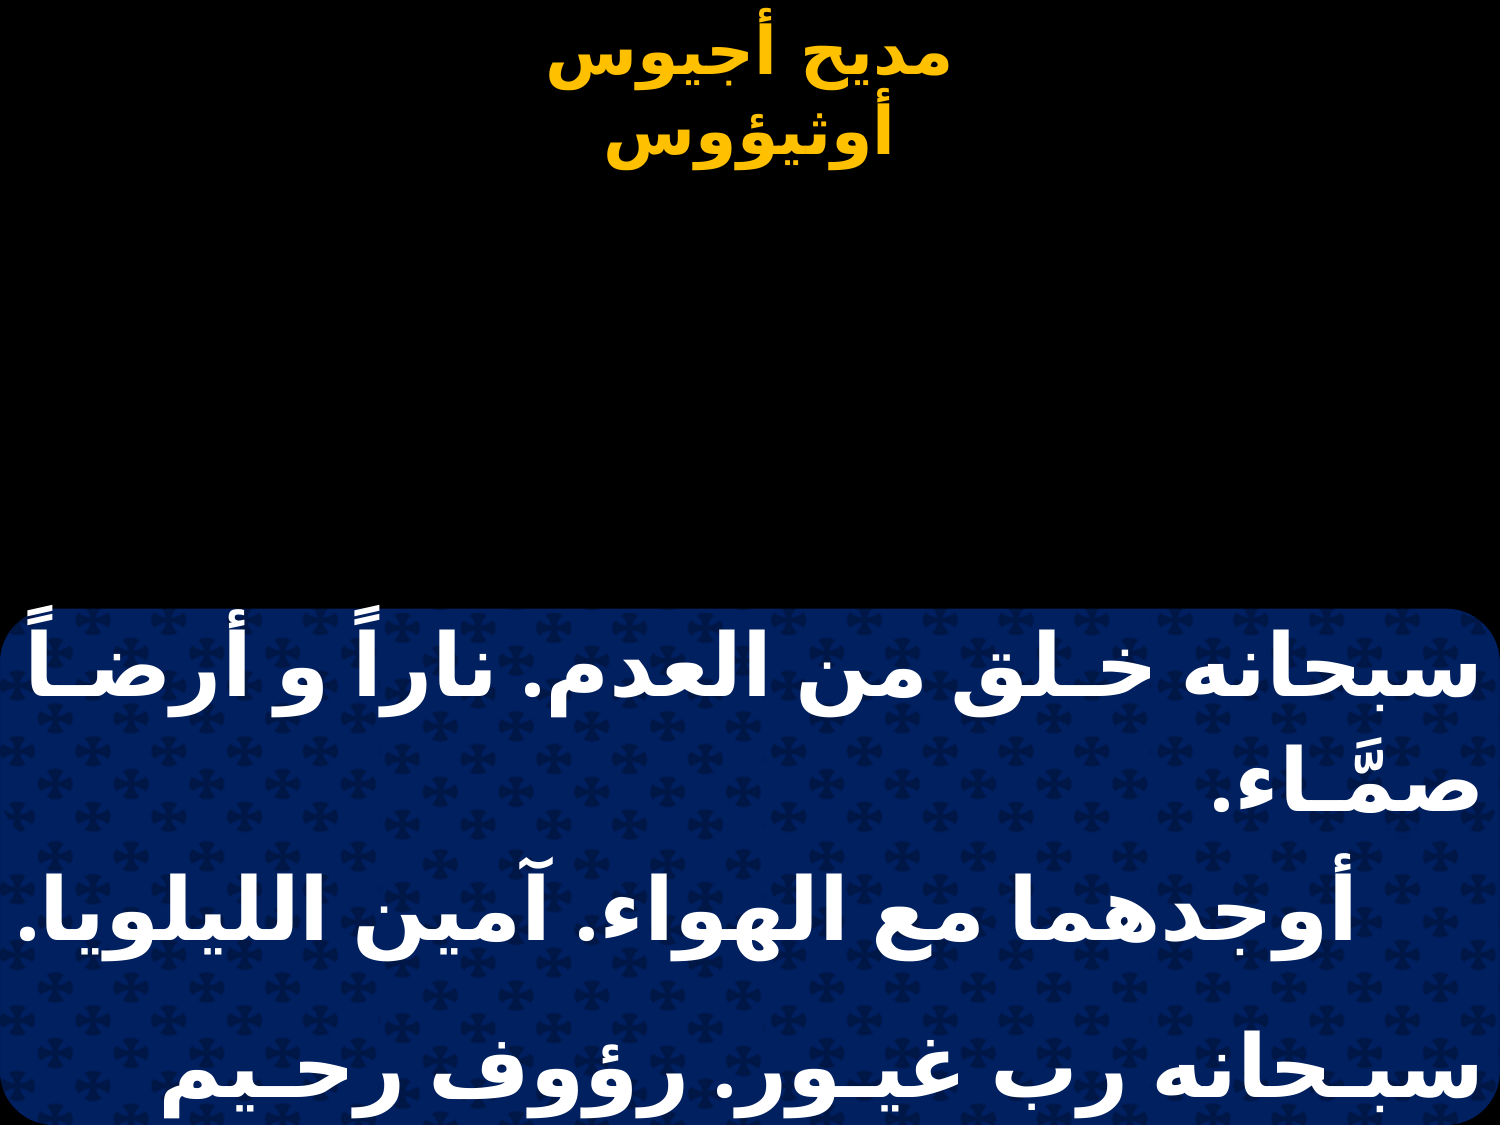

#
| سبحانه خـلق من العدم. ناراً و أرضـاً صمَّـاء. |
| --- |
| أوجدهما مع الهواء. آمين الليلويا. |
|  |
| سبـحانه رب غيـور. رؤوف رحـيم غفـور. |
| منزه عن الشرور. آمين الليلويا. |